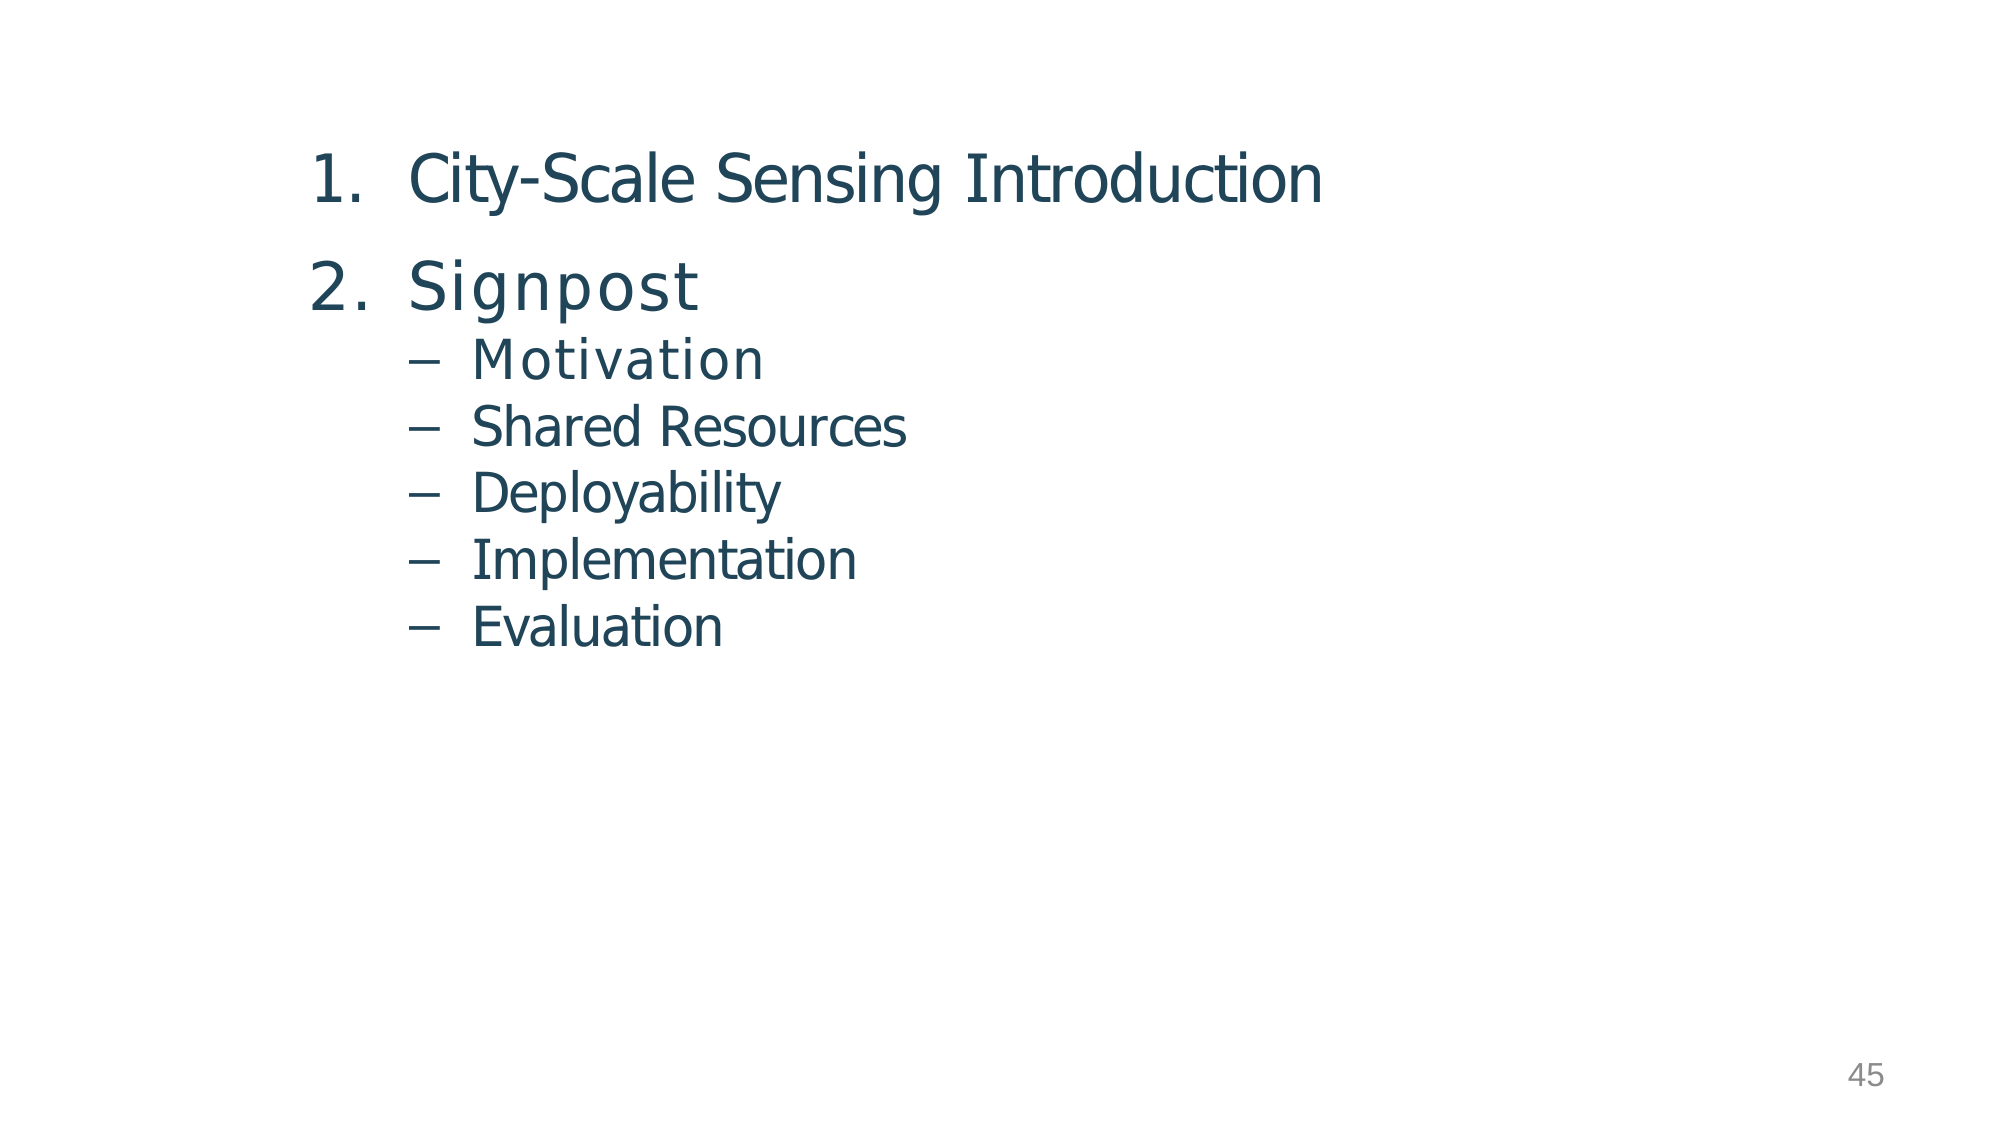

City-Scale Sensing Introduction
Signpost
Motivation
Shared Resources
Deployability
Implementation
Evaluation
45